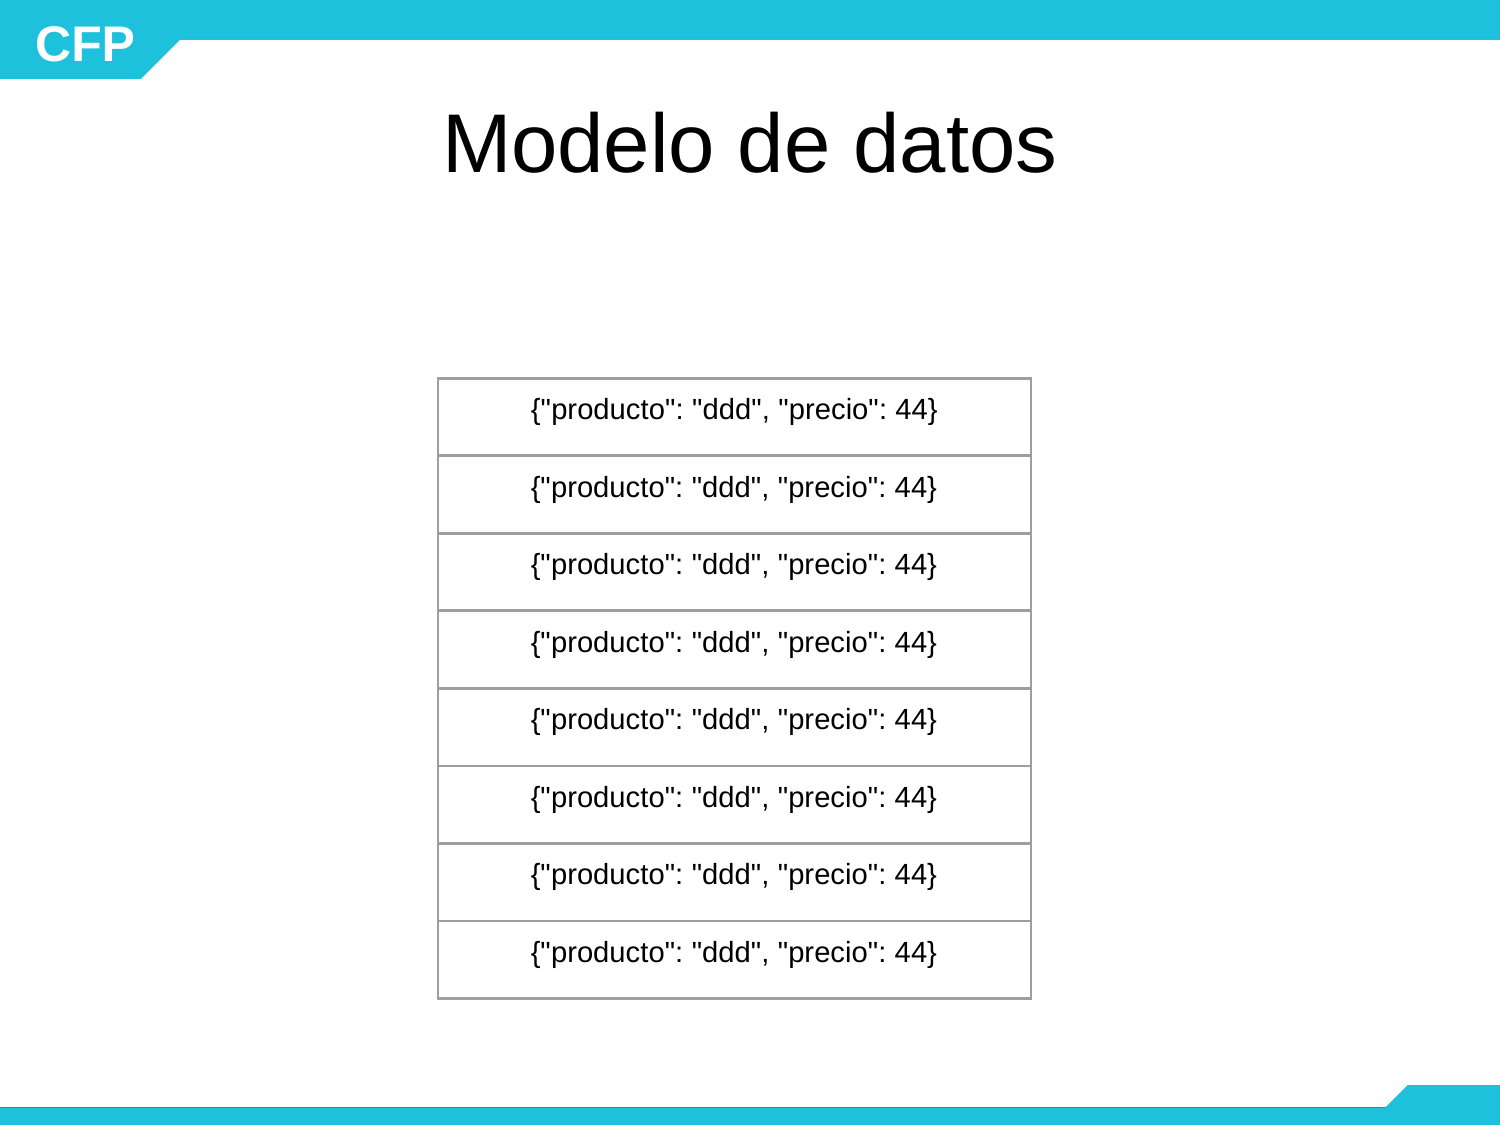

# Modelo de datos

| {"producto": "ddd", "precio": 44} |
| --- |
| {"producto": "ddd", "precio": 44} |
| {"producto": "ddd", "precio": 44} |
| {"producto": "ddd", "precio": 44} |
| {"producto": "ddd", "precio": 44} |
| {"producto": "ddd", "precio": 44} |
| {"producto": "ddd", "precio": 44} |
| {"producto": "ddd", "precio": 44} |